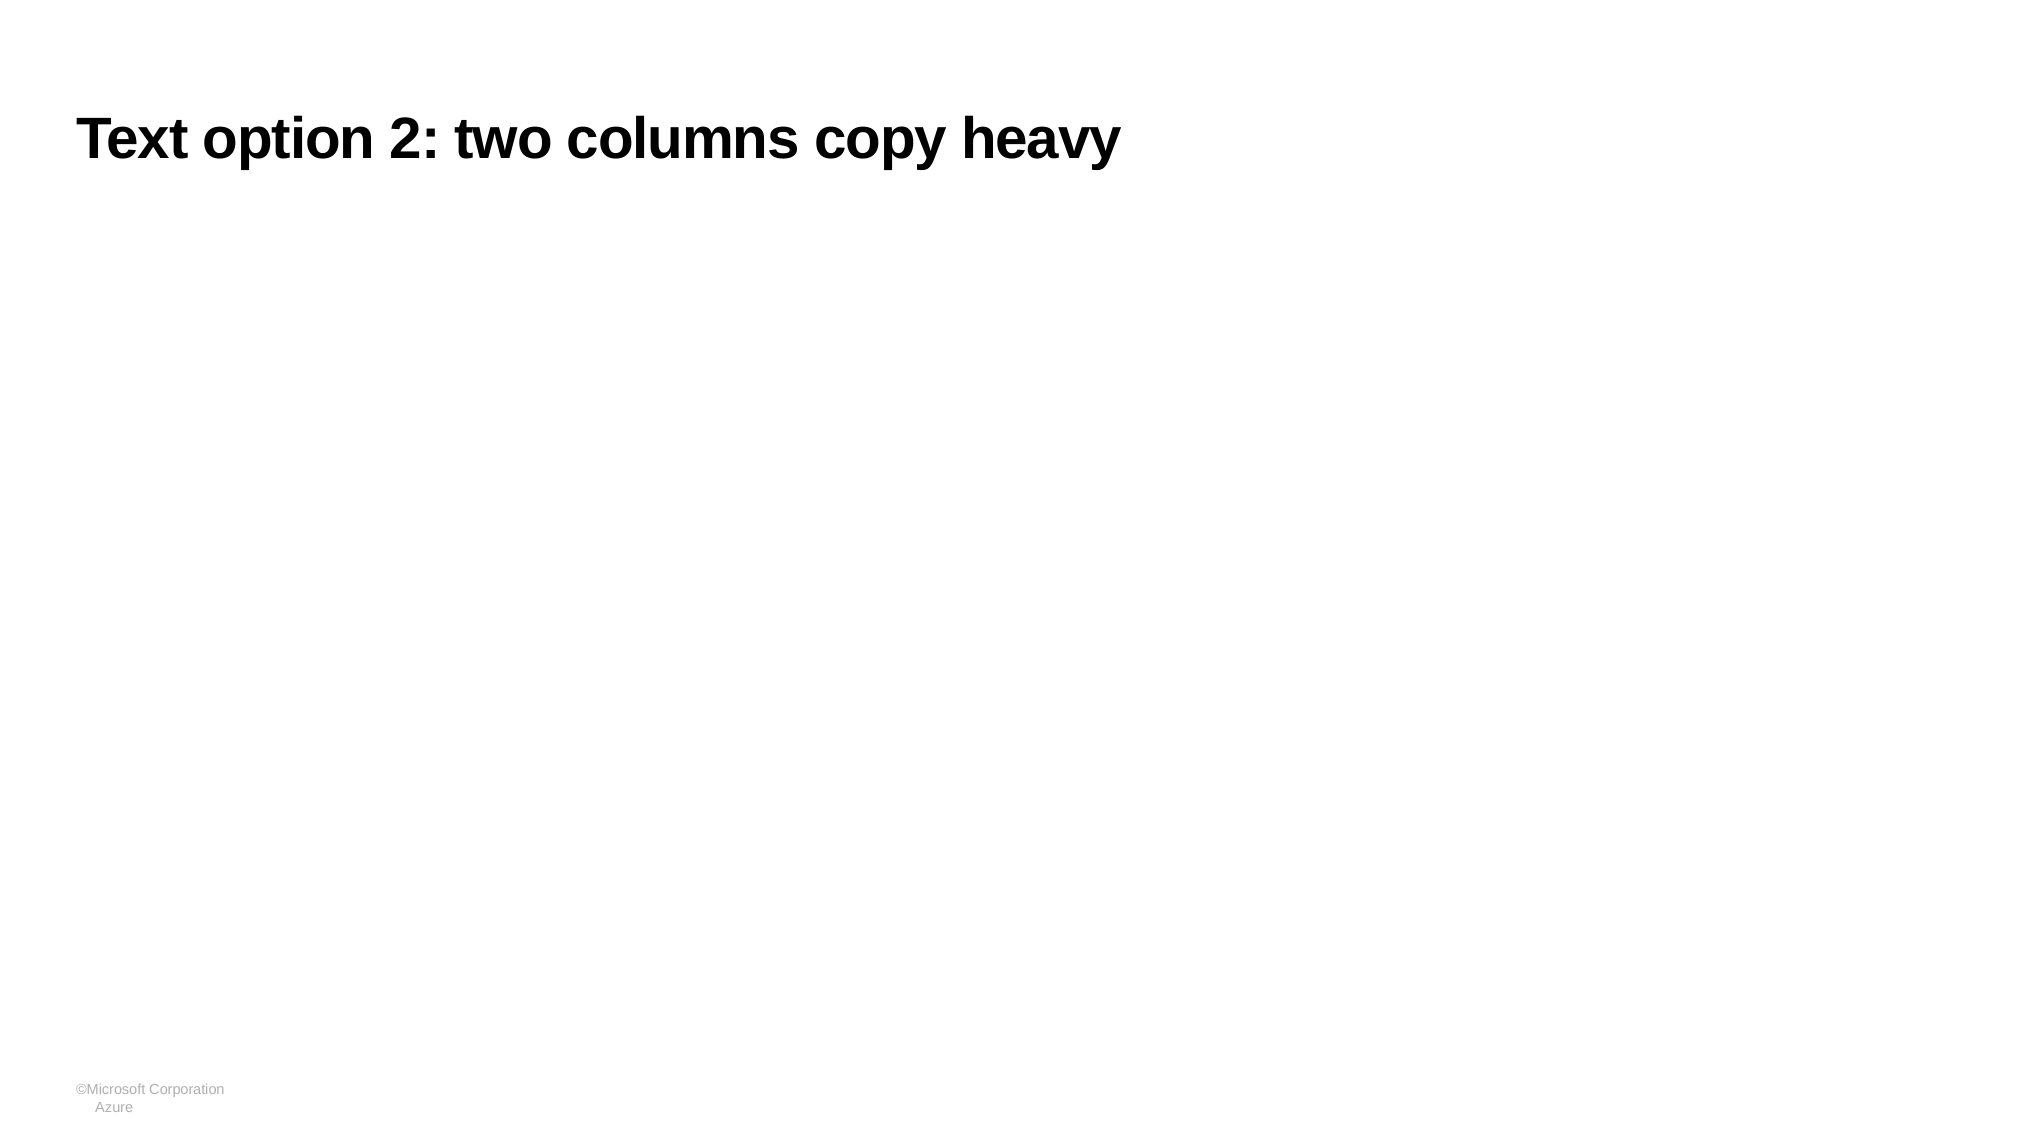

# Text option 2: two columns copy heavy